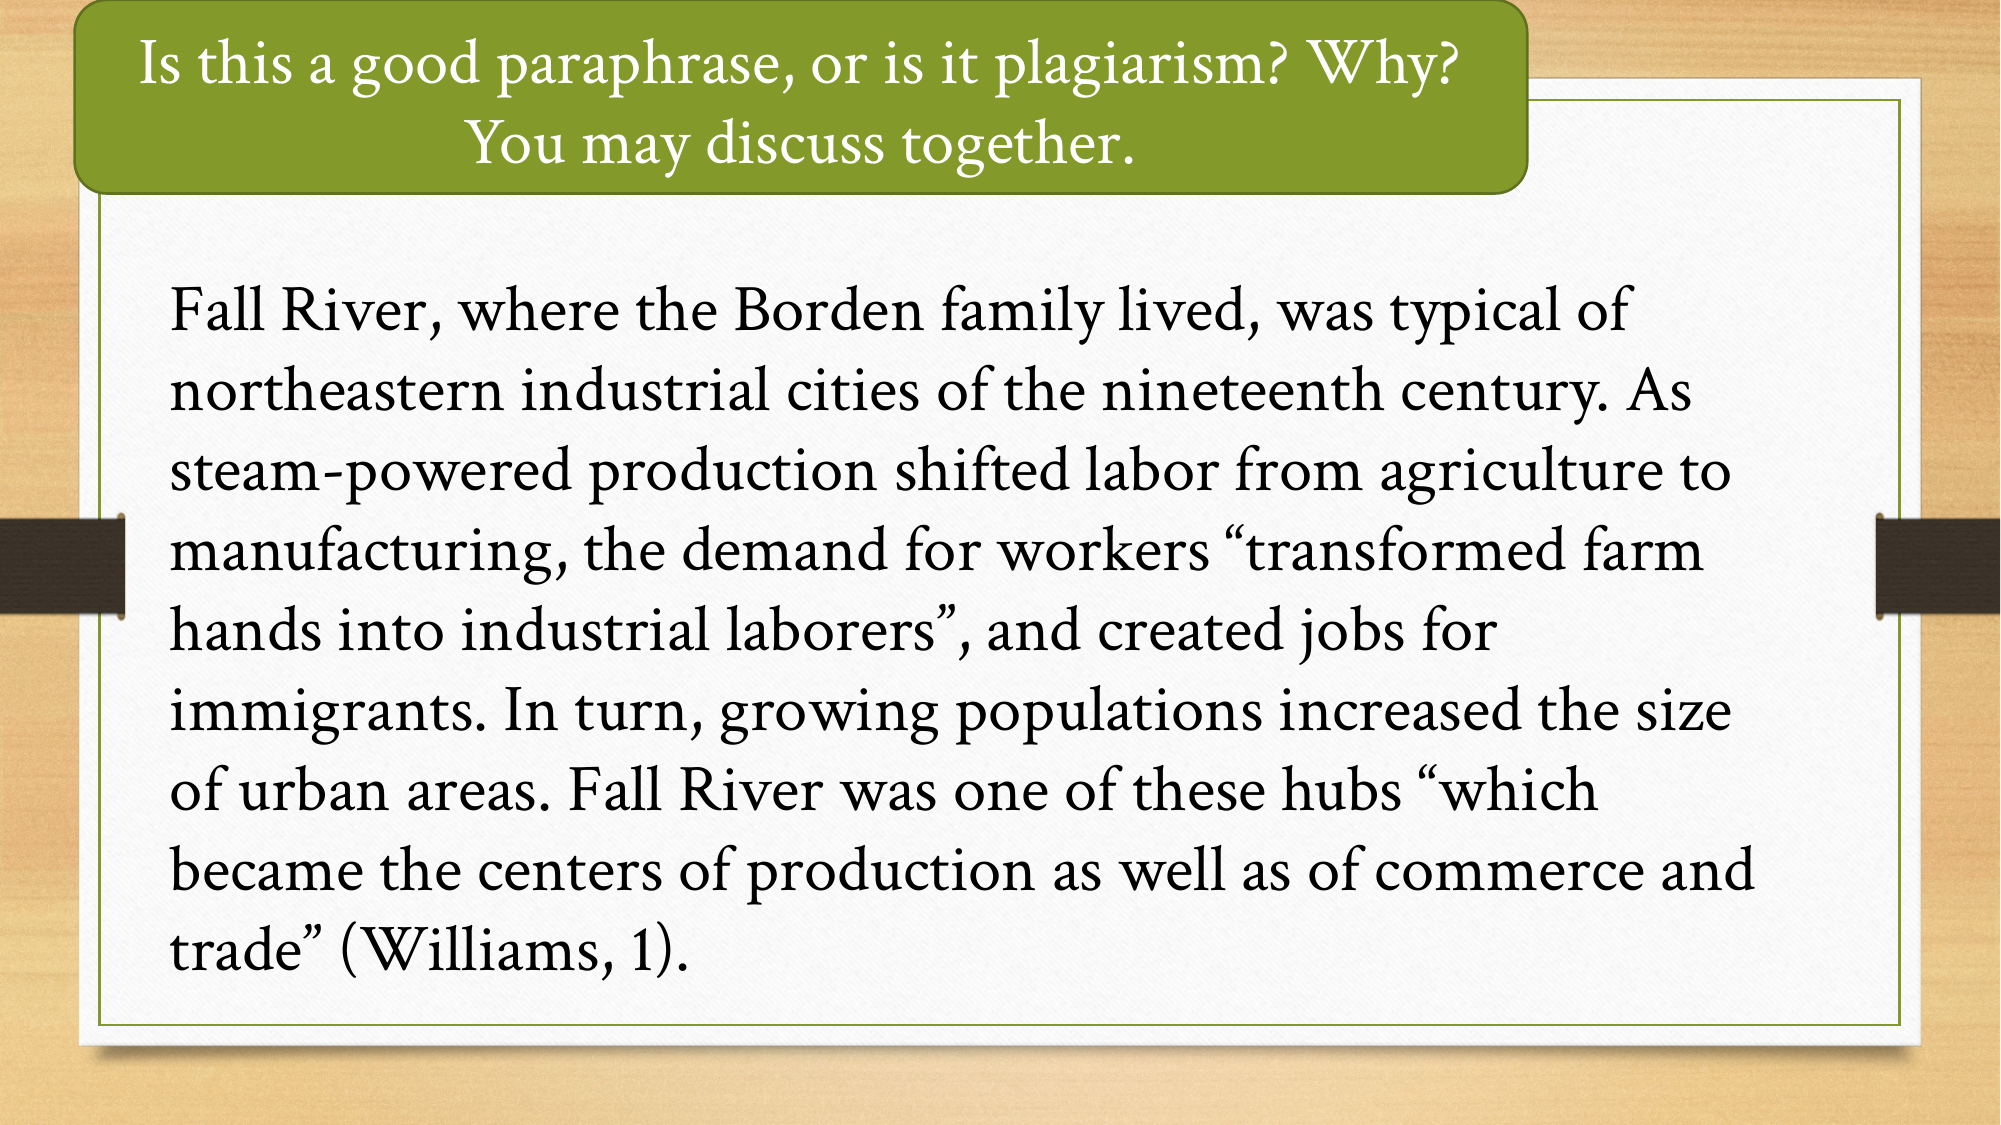

Is this a good paraphrase, or is it plagiarism? Why?
You may discuss together.
Fall River, where the Borden family lived, was typical of northeastern industrial cities of the nineteenth century. As steam-powered production shifted labor from agriculture to manufacturing, the demand for workers “transformed farm hands into industrial laborers”, and created jobs for immigrants. In turn, growing populations increased the size of urban areas. Fall River was one of these hubs “which became the centers of production as well as of commerce and trade” (Williams, 1).